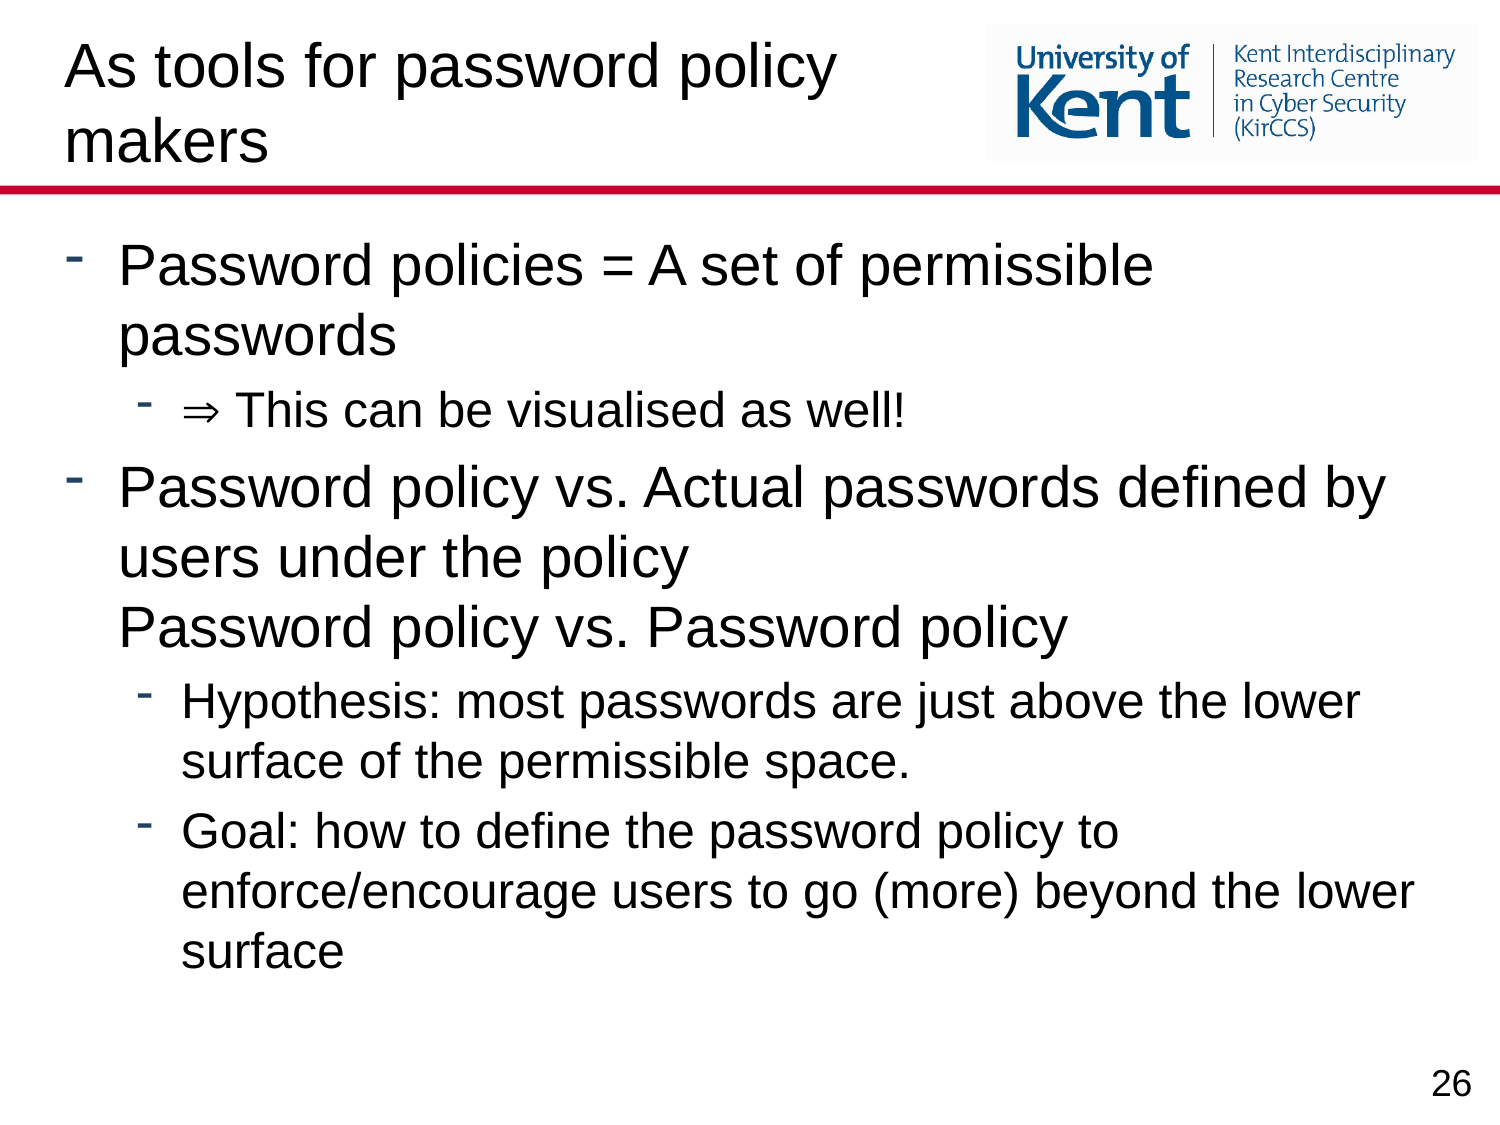

As tools for password policy makers
Password policies = A set of permissible passwords
⇒ This can be visualised as well!
Password policy vs. Actual passwords defined by users under the policy
Password policy vs. Password policy
Hypothesis: most passwords are just above the lower surface of the permissible space.
Goal: how to define the password policy to enforce/encourage users to go (more) beyond the lower surface